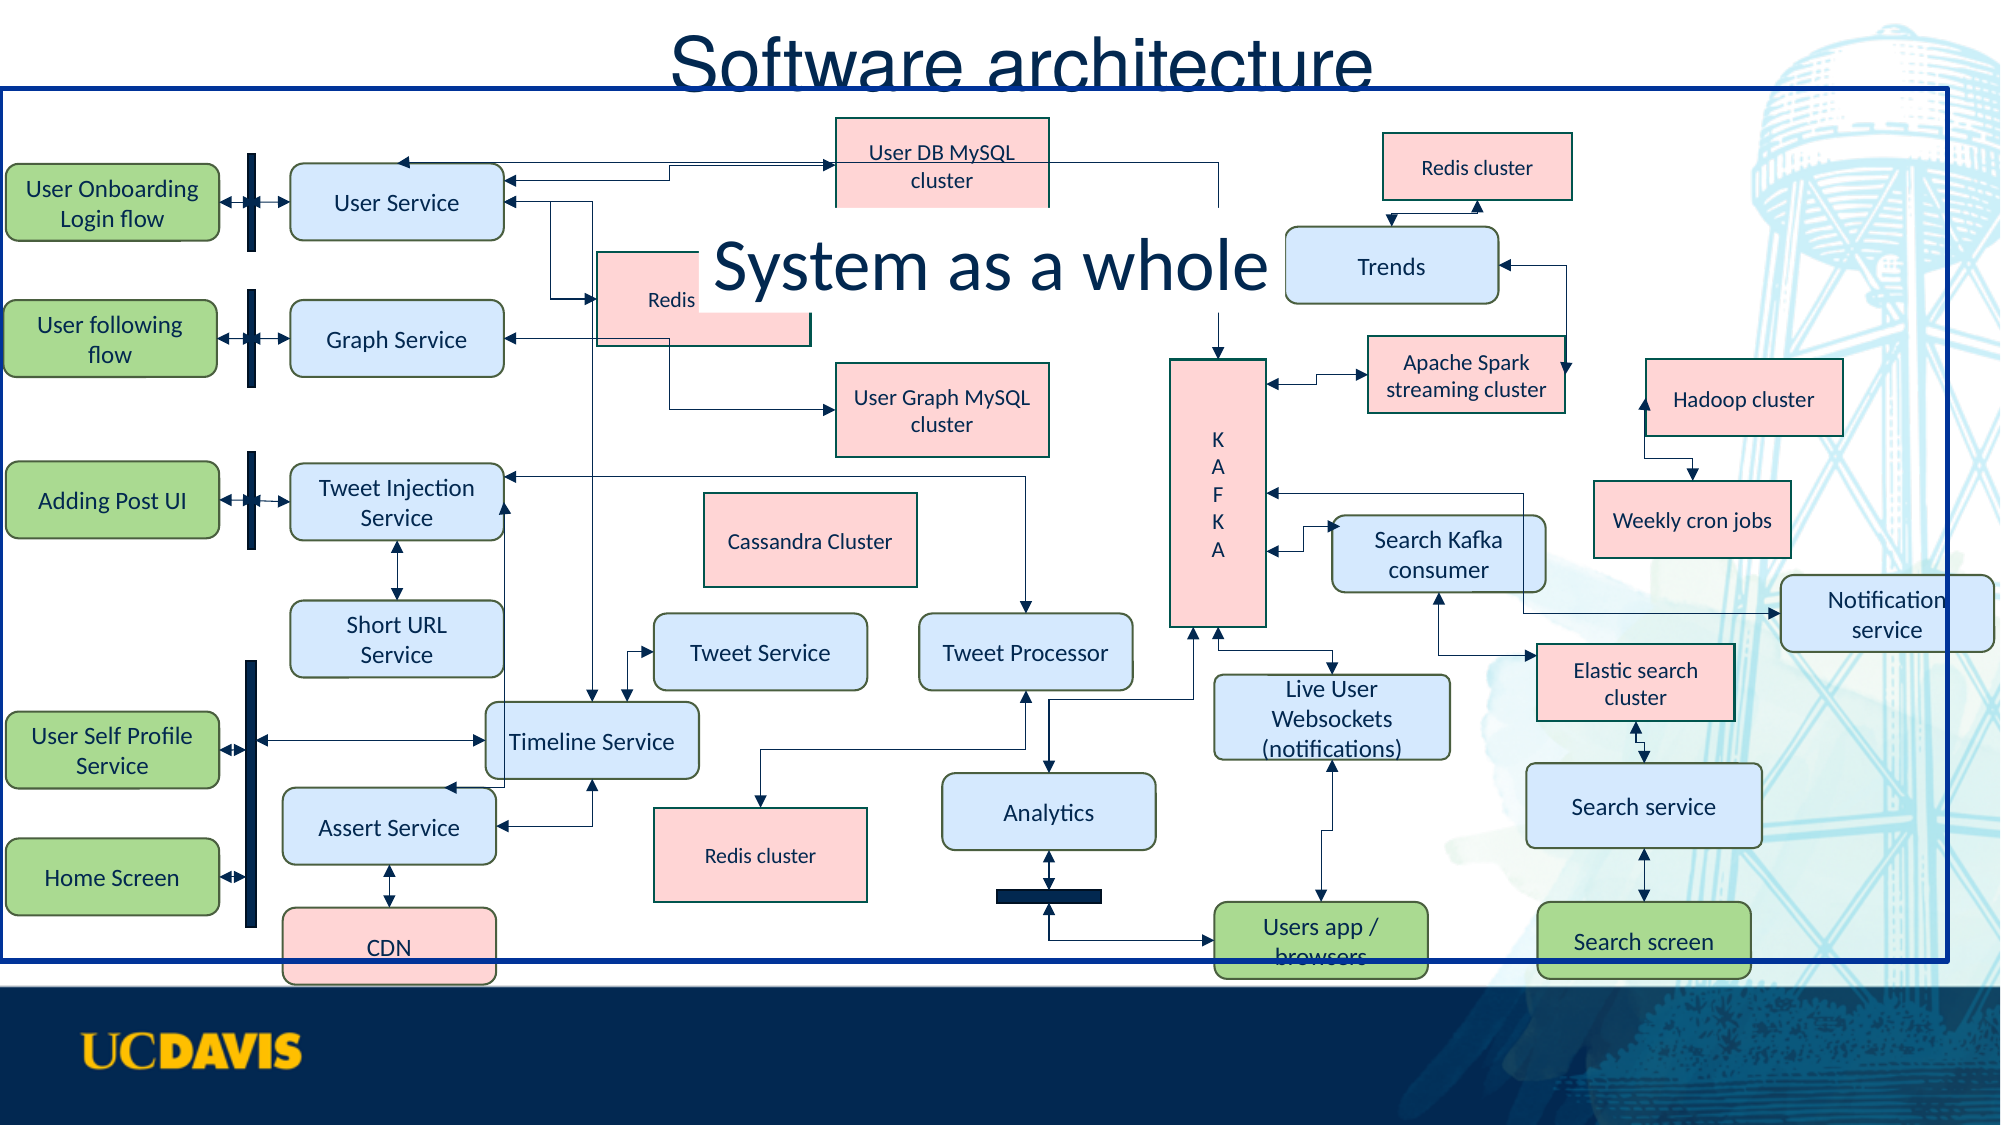

# Software architecture

User DB MySQL cluster
Redis cluster

User Service
User Onboarding Login flow
System as a whole
Trends
Redis cluster

Graph Service
User following flow
Apache Spark streaming cluster
Hadoop cluster
K
A
F
K
A
User Graph MySQL cluster

Adding Post UI
Tweet Injection Service
Weekly cron jobs
Cassandra Cluster
Search Kafka consumer
Notification service
Short URL Service
Tweet Service
Tweet Processor
Elastic search cluster

Live User Websockets (notifications)
Timeline Service
User Self Profile Service
Search service
Analytics
Assert Service
Redis cluster
Home Screen

Search screen
Users app / browsers
CDN